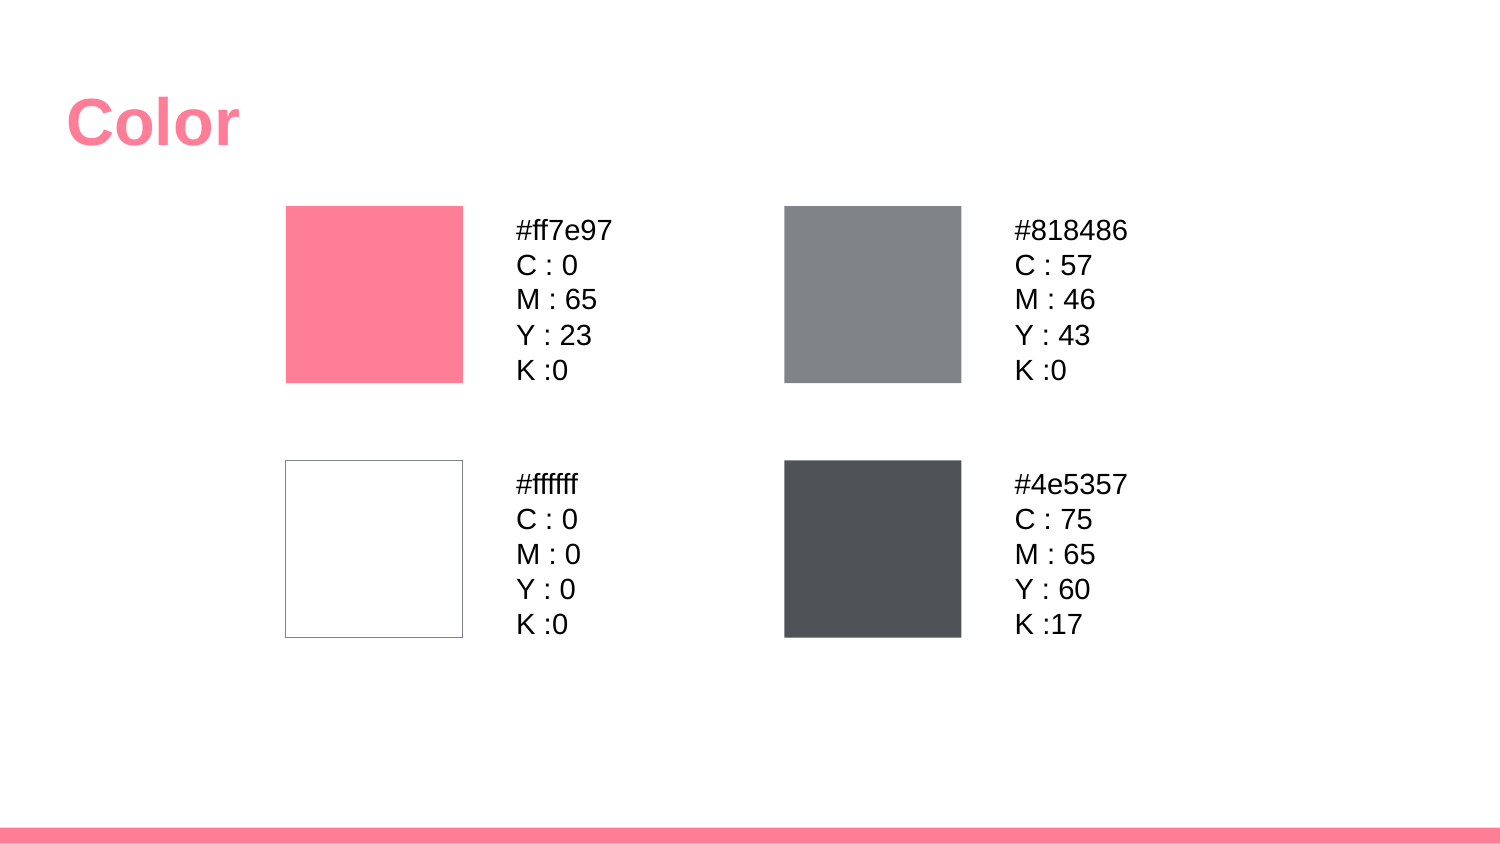

# Color
#ff7e97
C : 0
M : 65
Y : 23
K :0

#818486
C : 57
M : 46
Y : 43
K :0

#ffffff
C : 0
M : 0
Y : 0
K :0

#4e5357
C : 75
M : 65
Y : 60
K :17